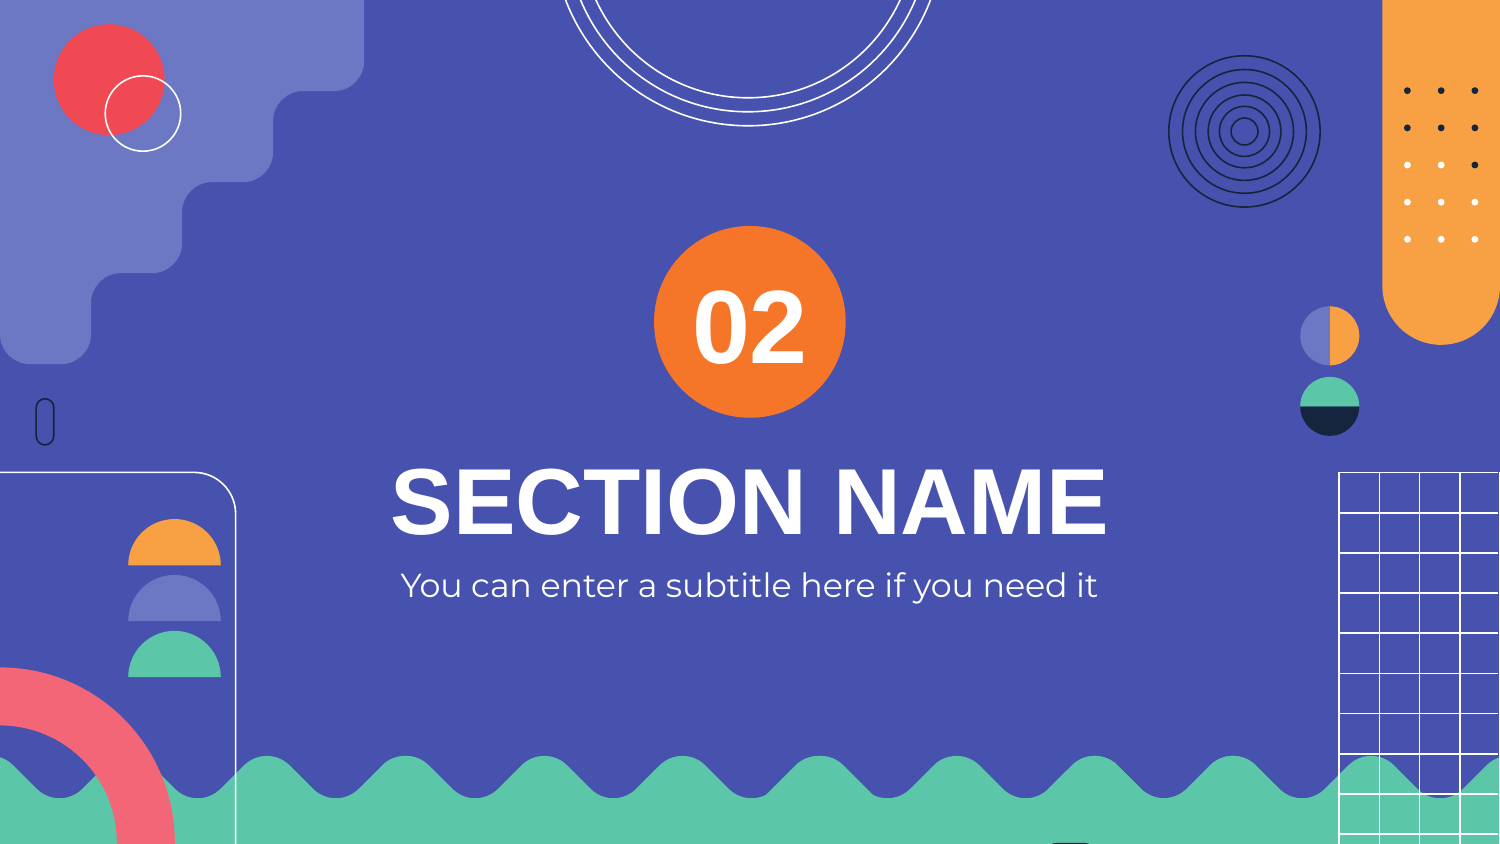

02

# SECTION NAME

You can enter a subtitle here if you need it